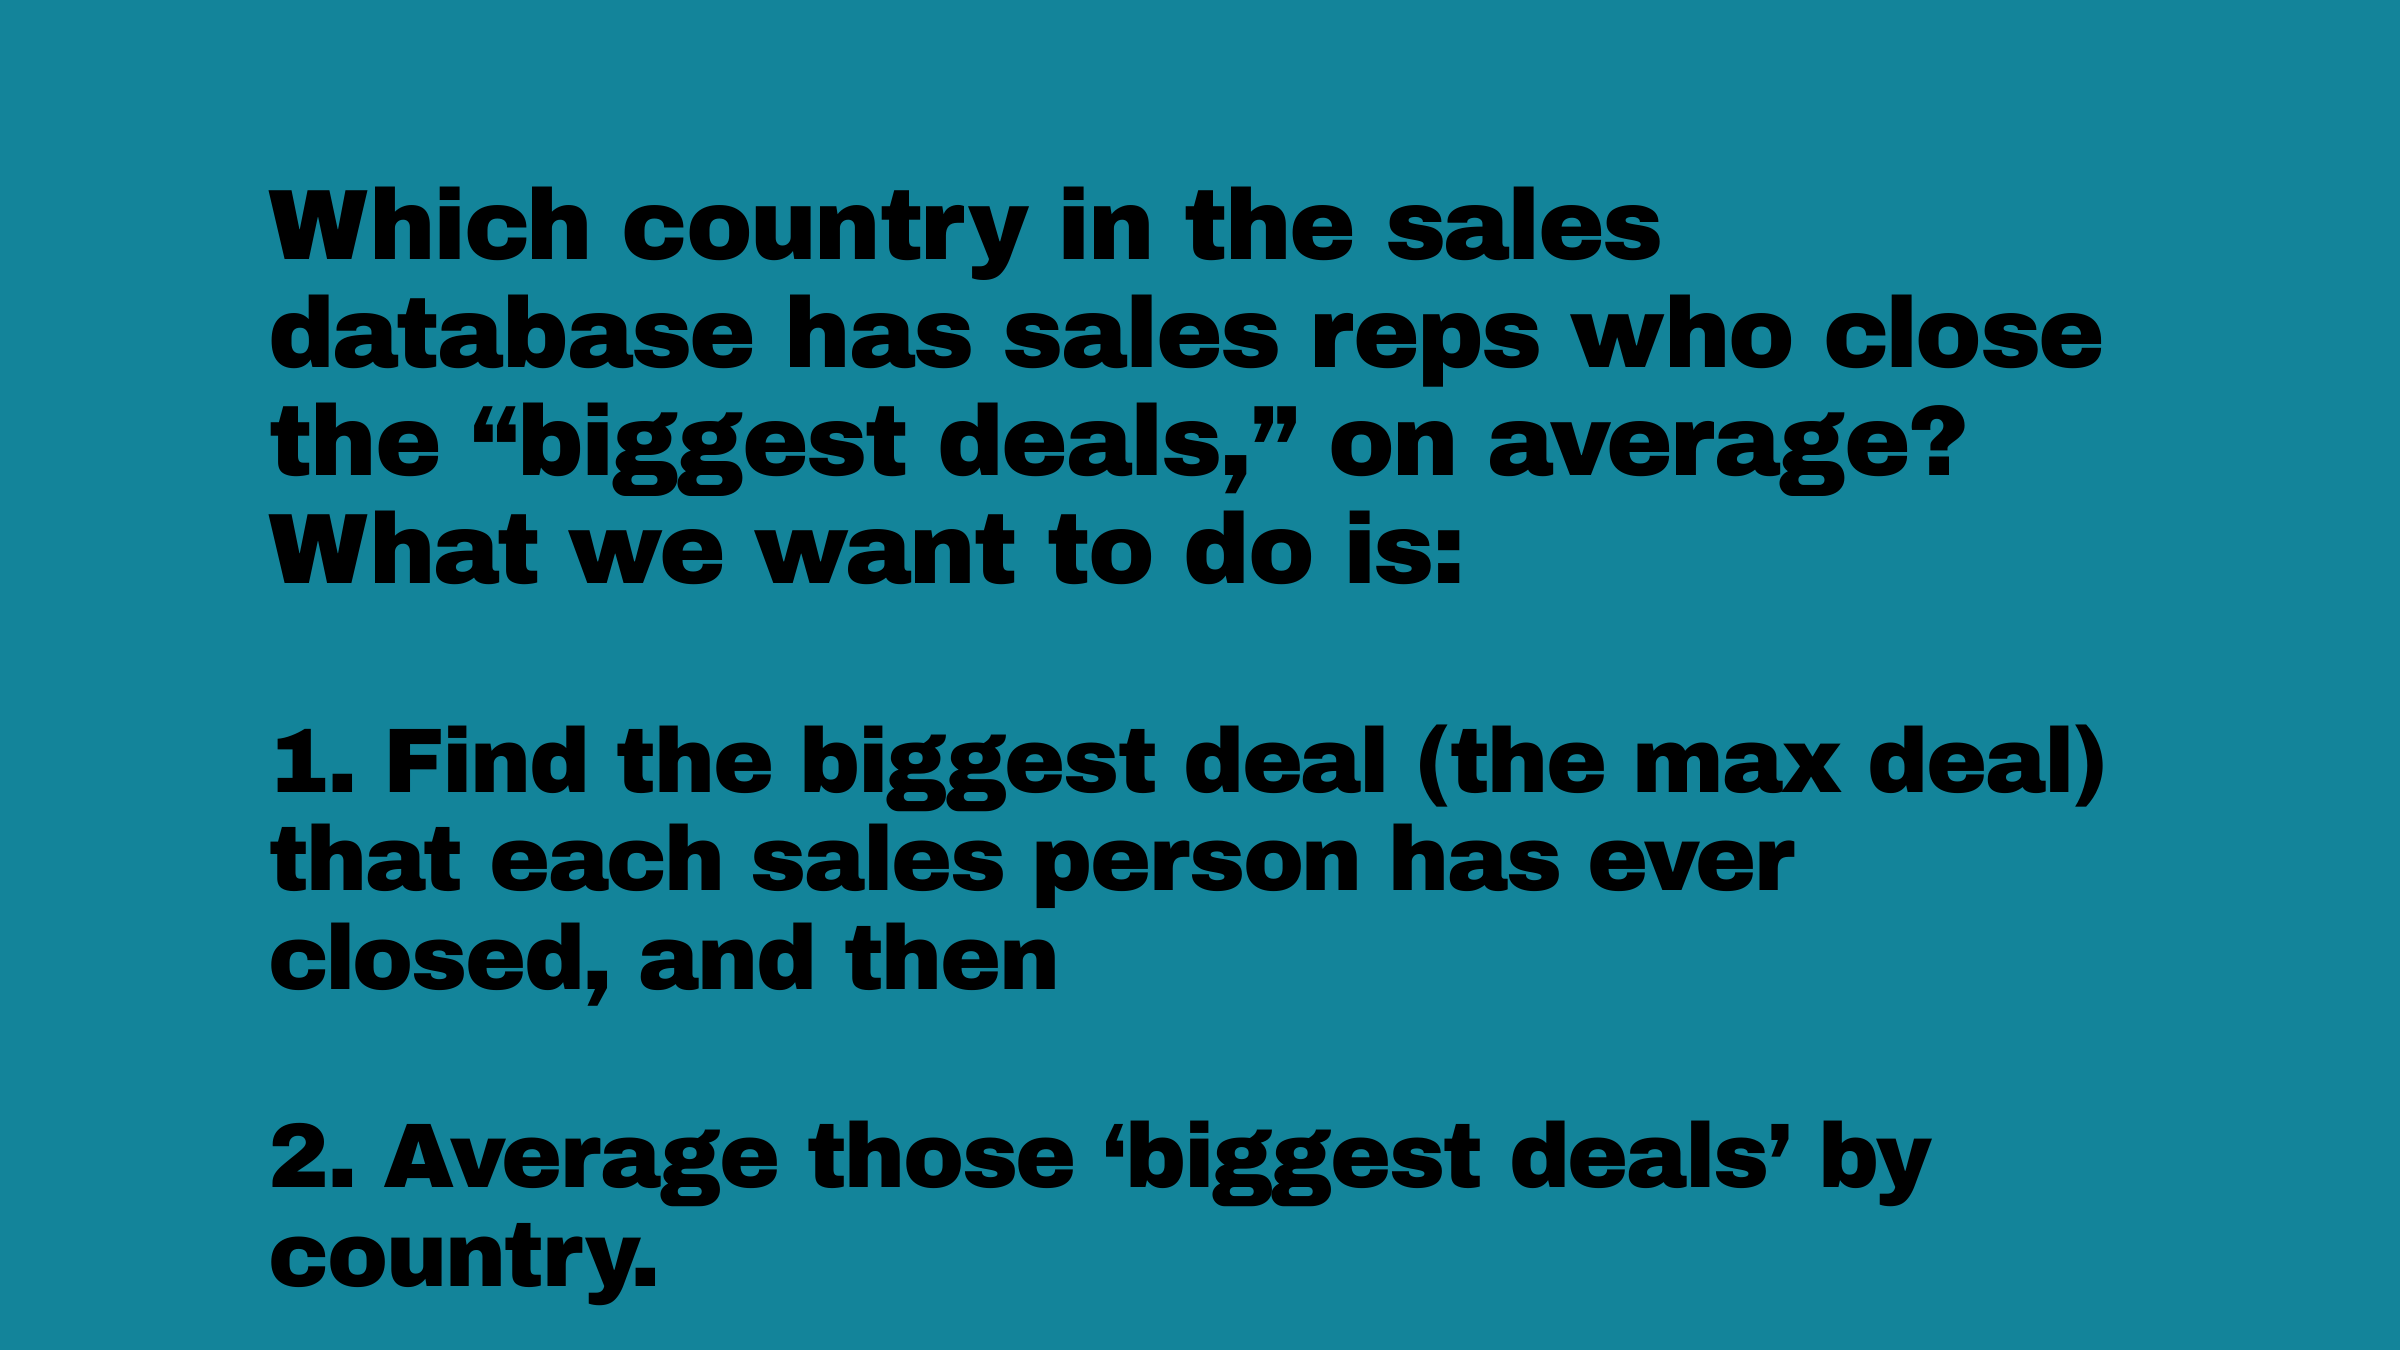

# Which country in the sales database has sales reps who close the “biggest deals,” on average? What we want to do is: 1. Find the biggest deal (the max deal) that each sales person has ever closed, and then 2. Average those ‘biggest deals’ by country.